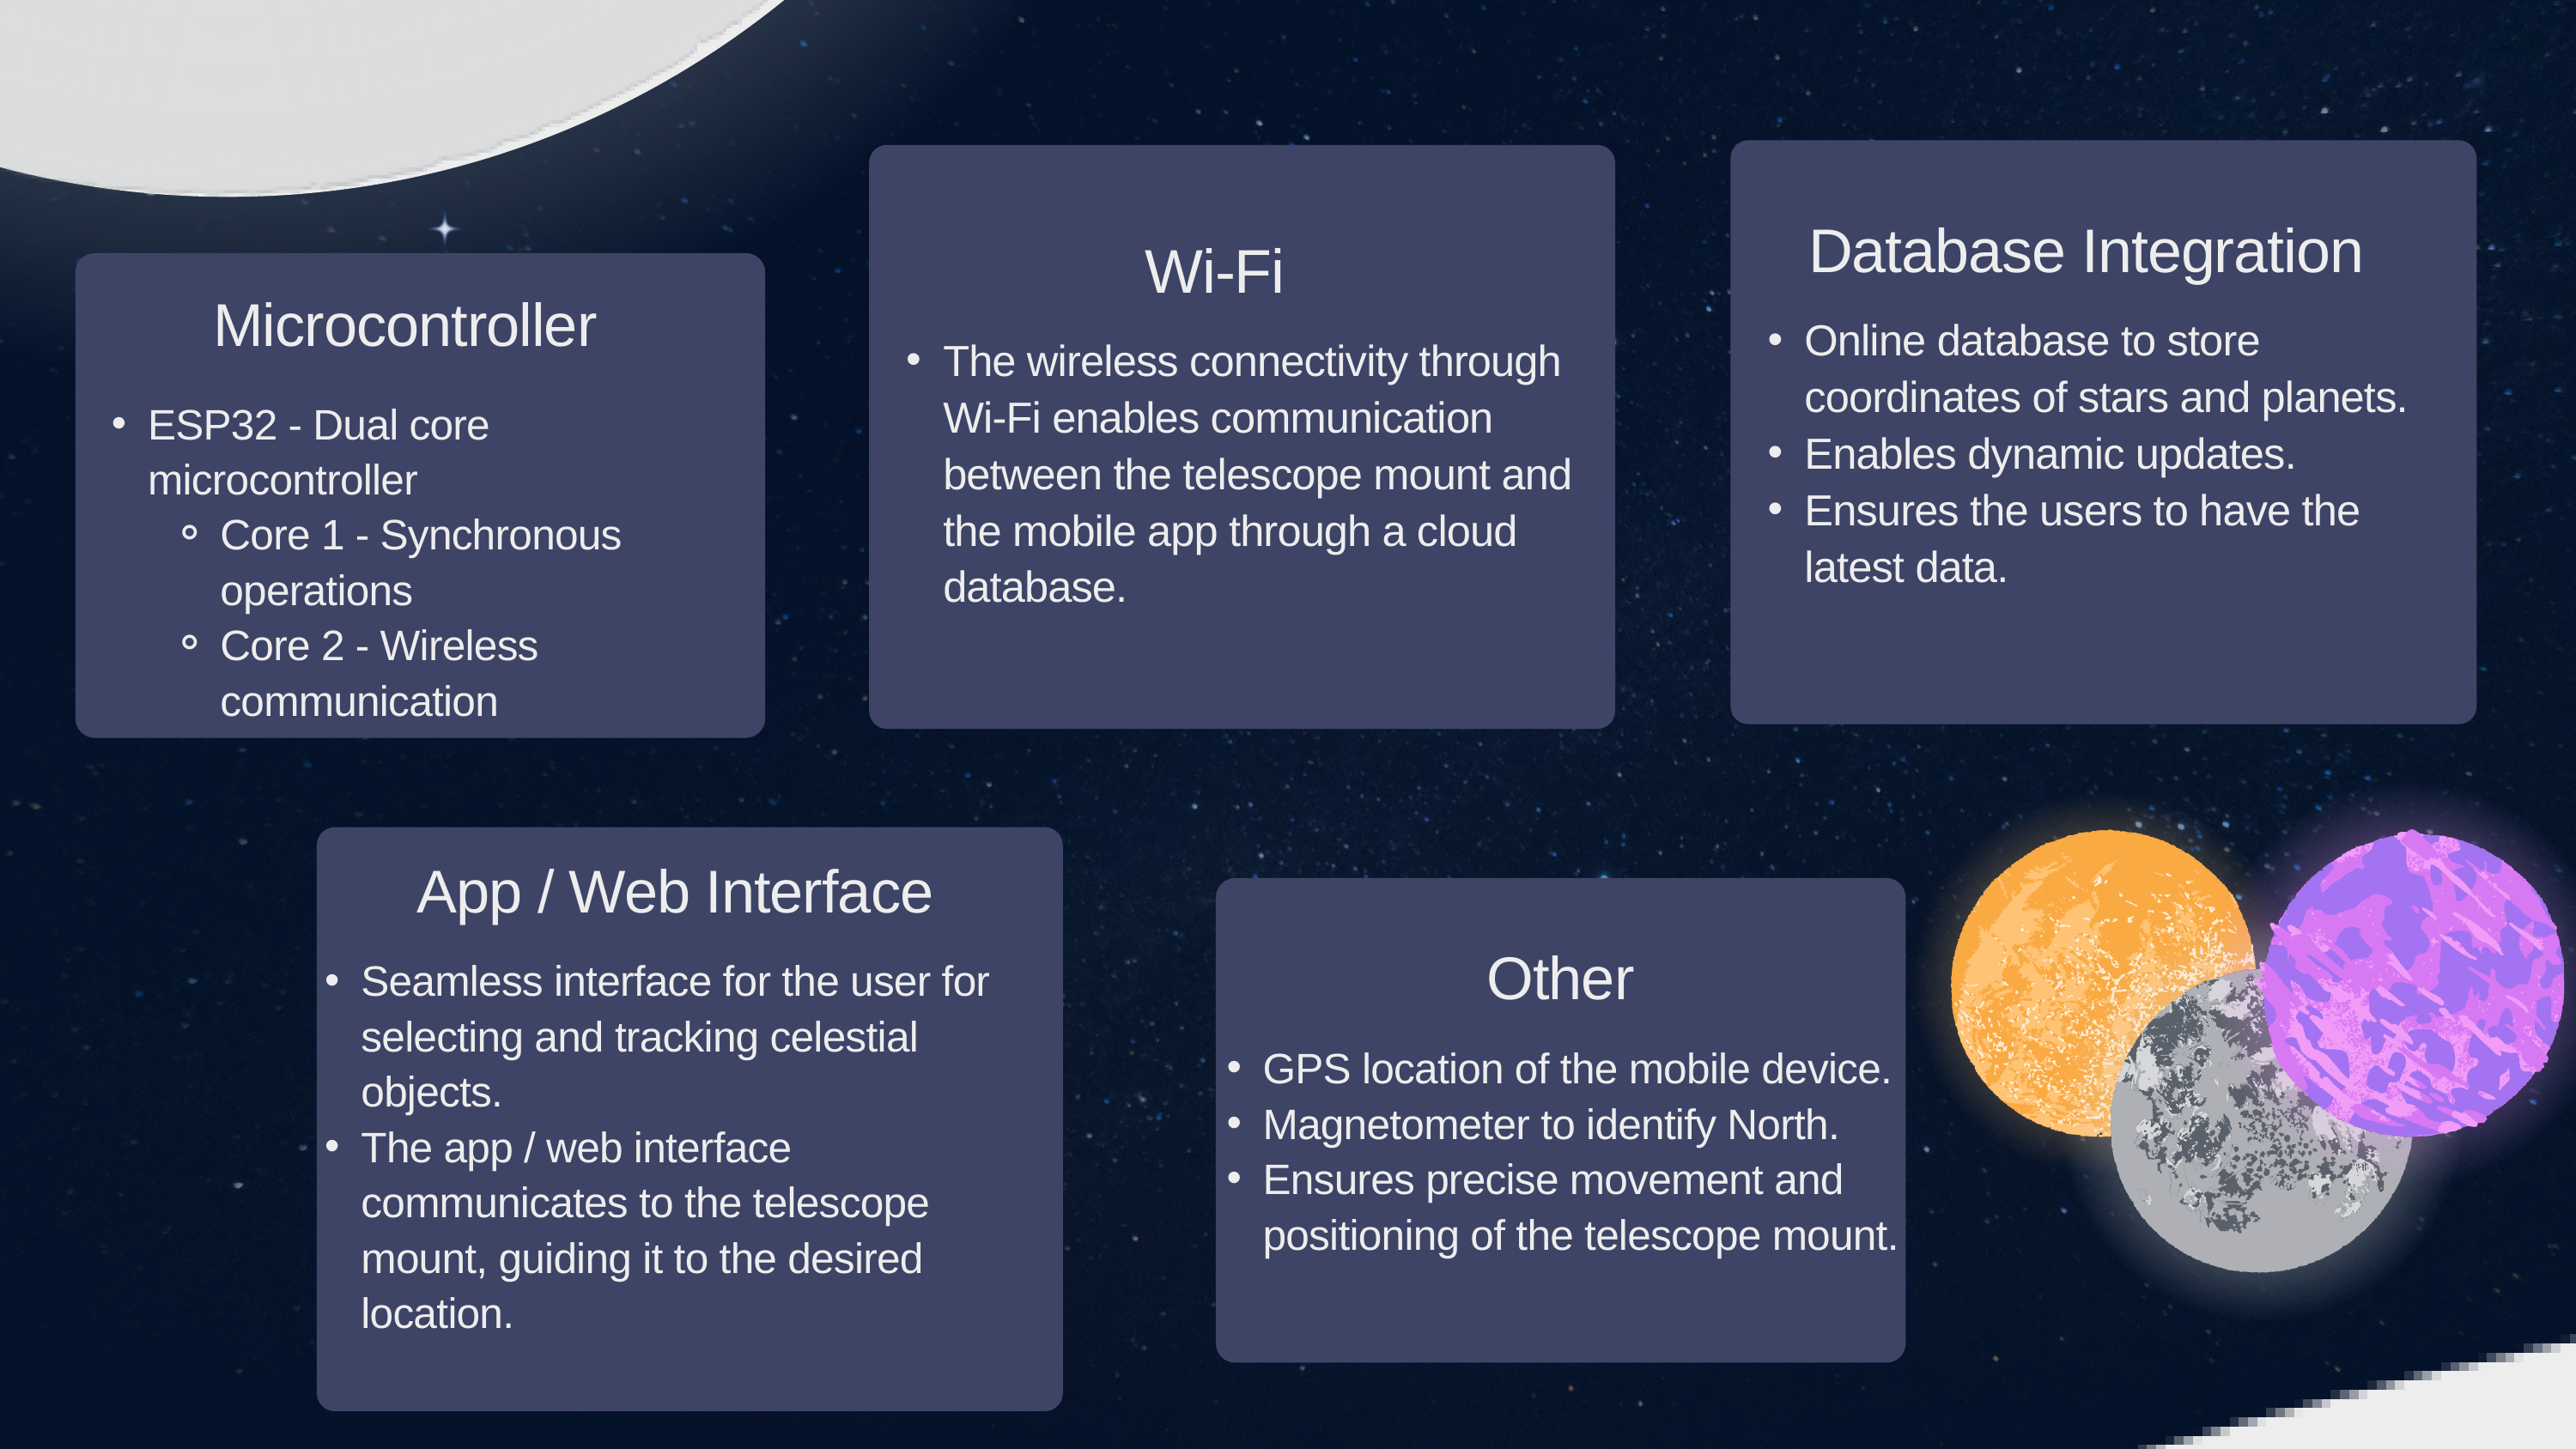

Database Integration

Online database to store coordinates of stars and planets.
Enables dynamic updates.
Ensures the users to have the latest data.

Wi-Fi

The wireless connectivity through Wi-Fi enables communication between the telescope mount and the mobile app through a cloud database.

Microcontroller

ESP32 - Dual core            microcontroller
Core 1 - Synchronous    operations
Core 2 - Wireless communication

App / Web Interface

Seamless interface for the user for selecting and tracking celestial objects.
The app / web interface communicates to the telescope mount, guiding it to the desired location.

Other

GPS location of the mobile device.
Magnetometer to identify North.
Ensures precise movement and positioning of the telescope mount.